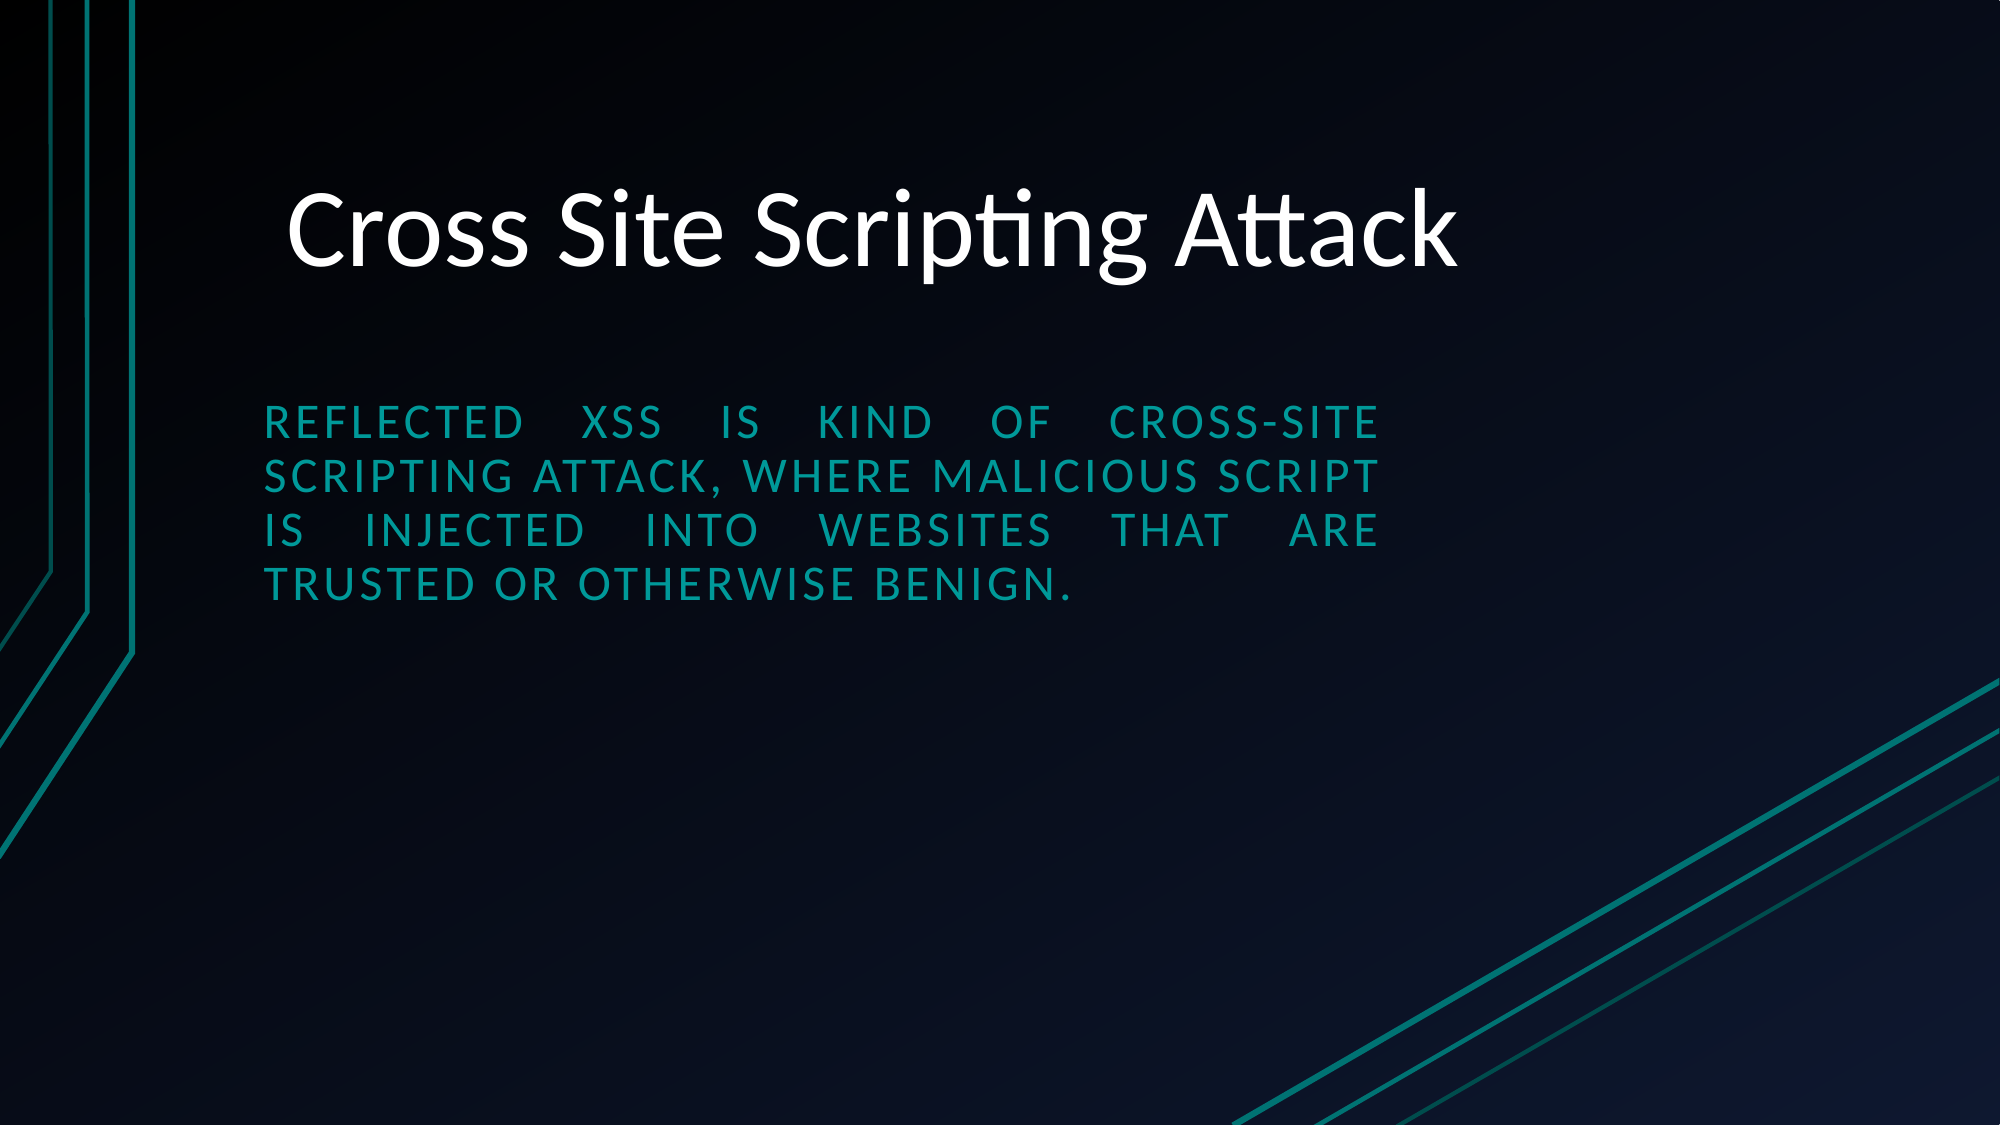

# Cross Site Scripting Attack
Reflected xss is kind of cross-site scripting attack, where malicious script is injected into websites that are trusted or otherwise benign.